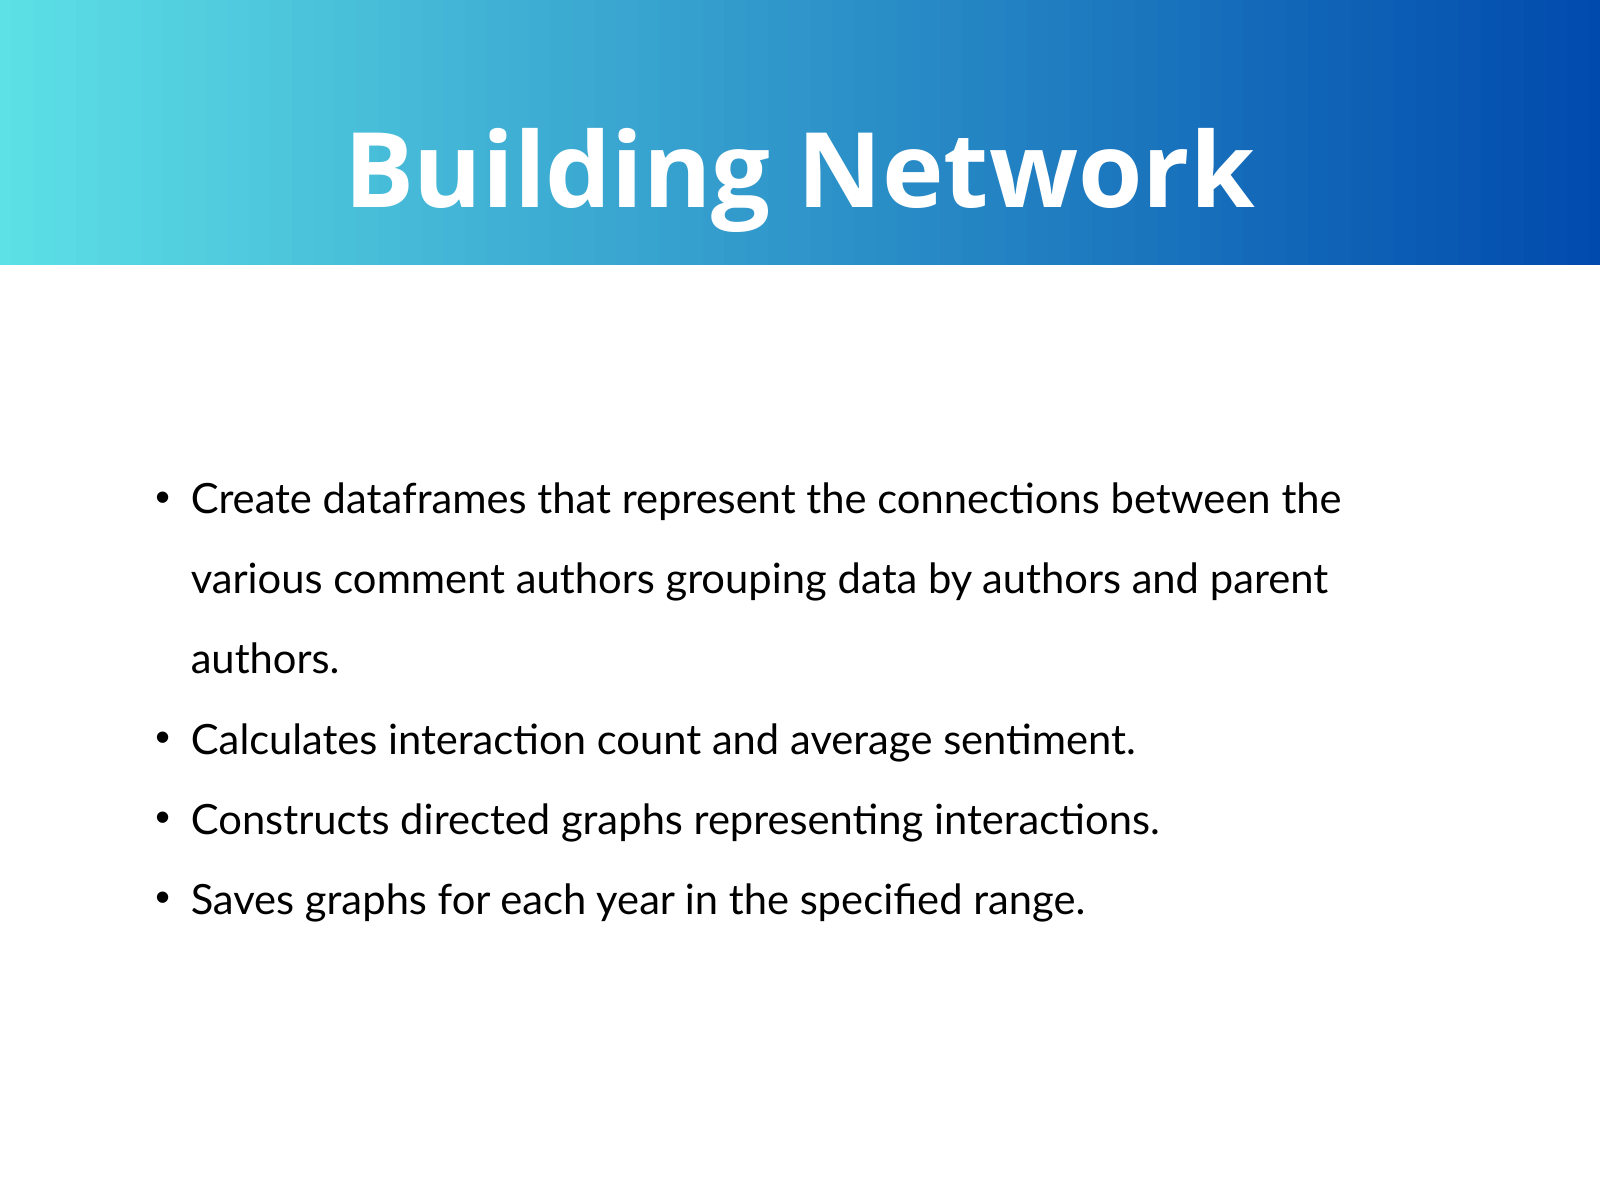

Building Network Graphs
Dataset

Create dataframes that represent the connections between the various comment authors grouping data by authors and parent authors.
Calculates interaction count and average sentiment.
Constructs directed graphs representing interactions.
Saves graphs for each year in the specified range.